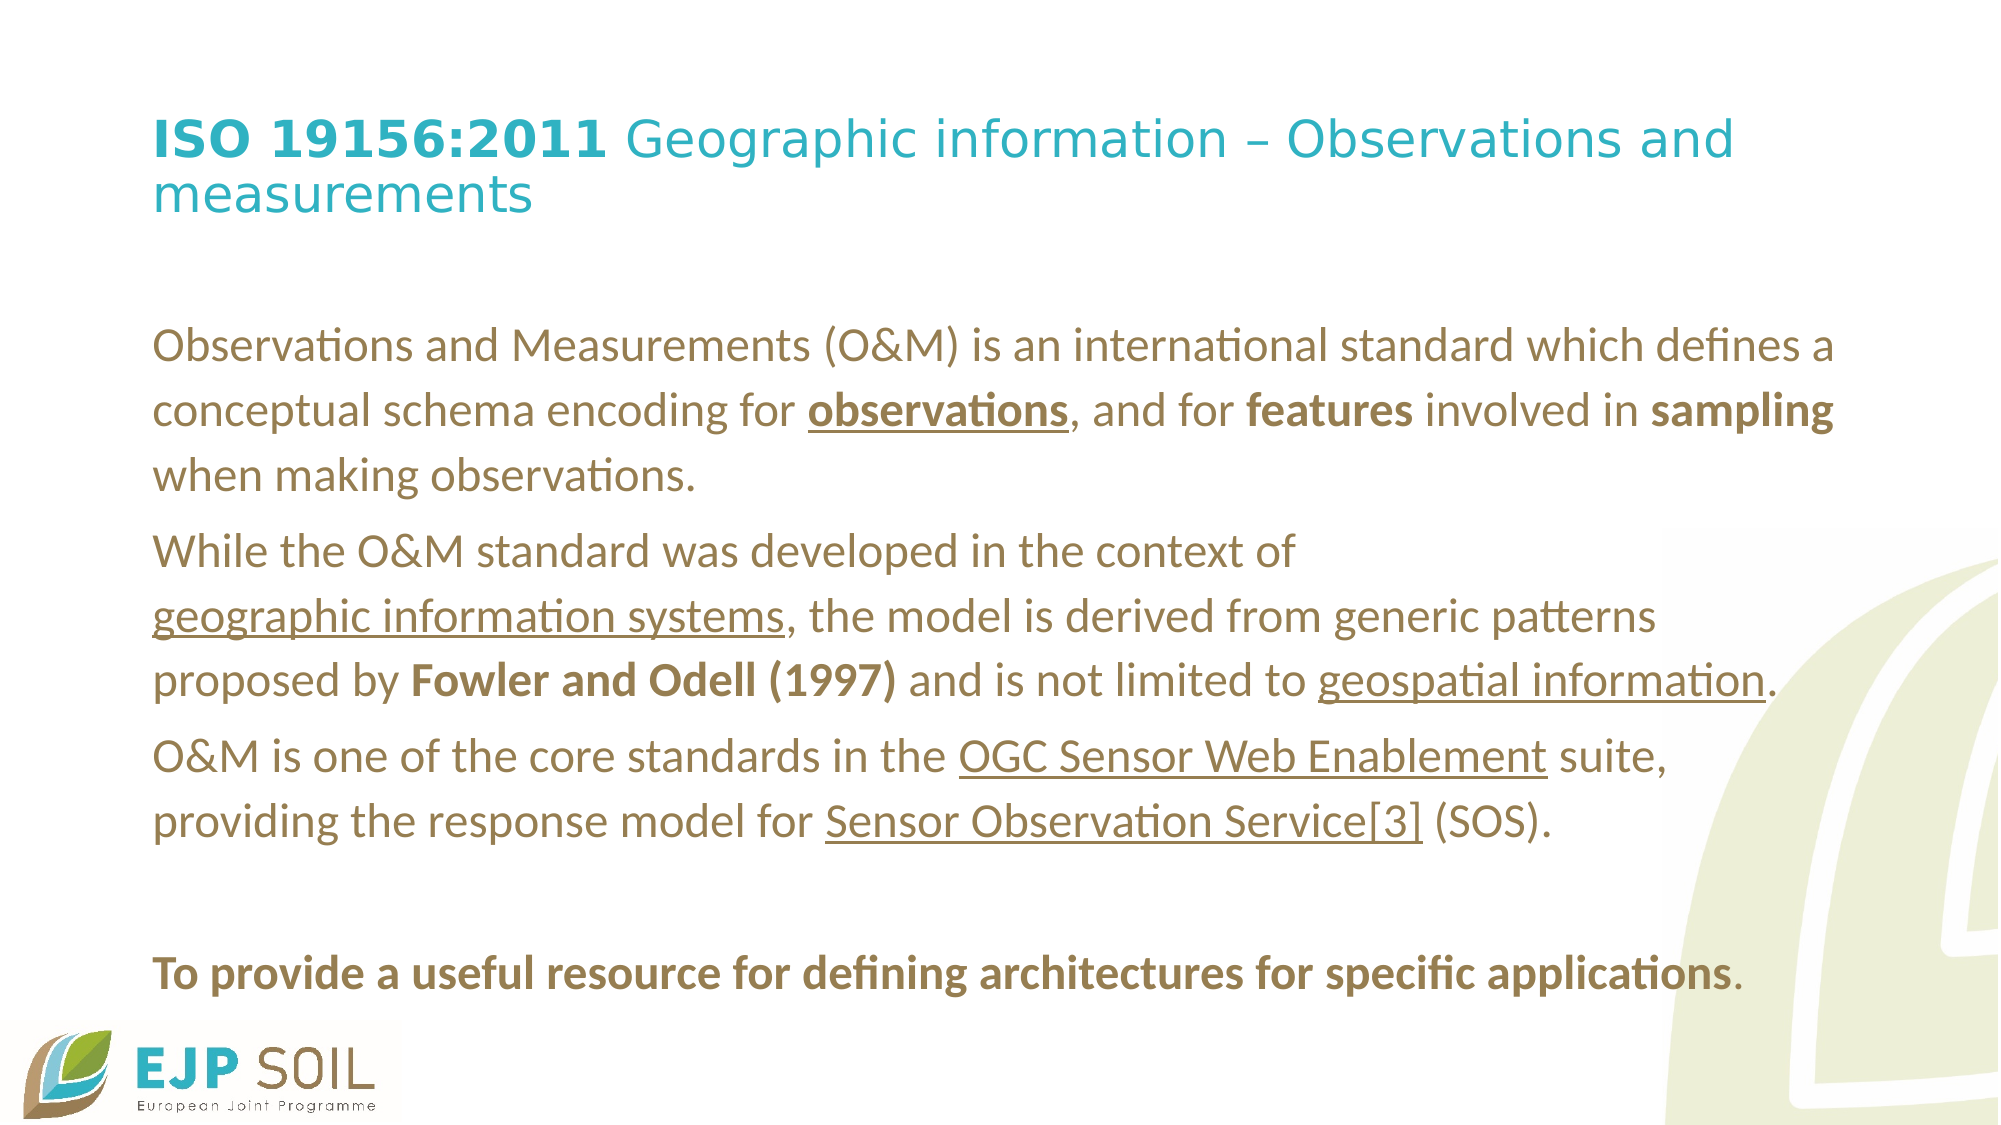

# ISO 19156:2011 Geographic information – Observations and measurements
Observations and Measurements (O&M) is an international standard which defines a conceptual schema encoding for observations, and for features involved in sampling when making observations.
While the O&M standard was developed in the context of geographic information systems, the model is derived from generic patterns proposed by Fowler and Odell (1997) and is not limited to geospatial information.
O&M is one of the core standards in the OGC Sensor Web Enablement suite, providing the response model for Sensor Observation Service[3] (SOS).

To provide a useful resource for defining architectures for specific applications.